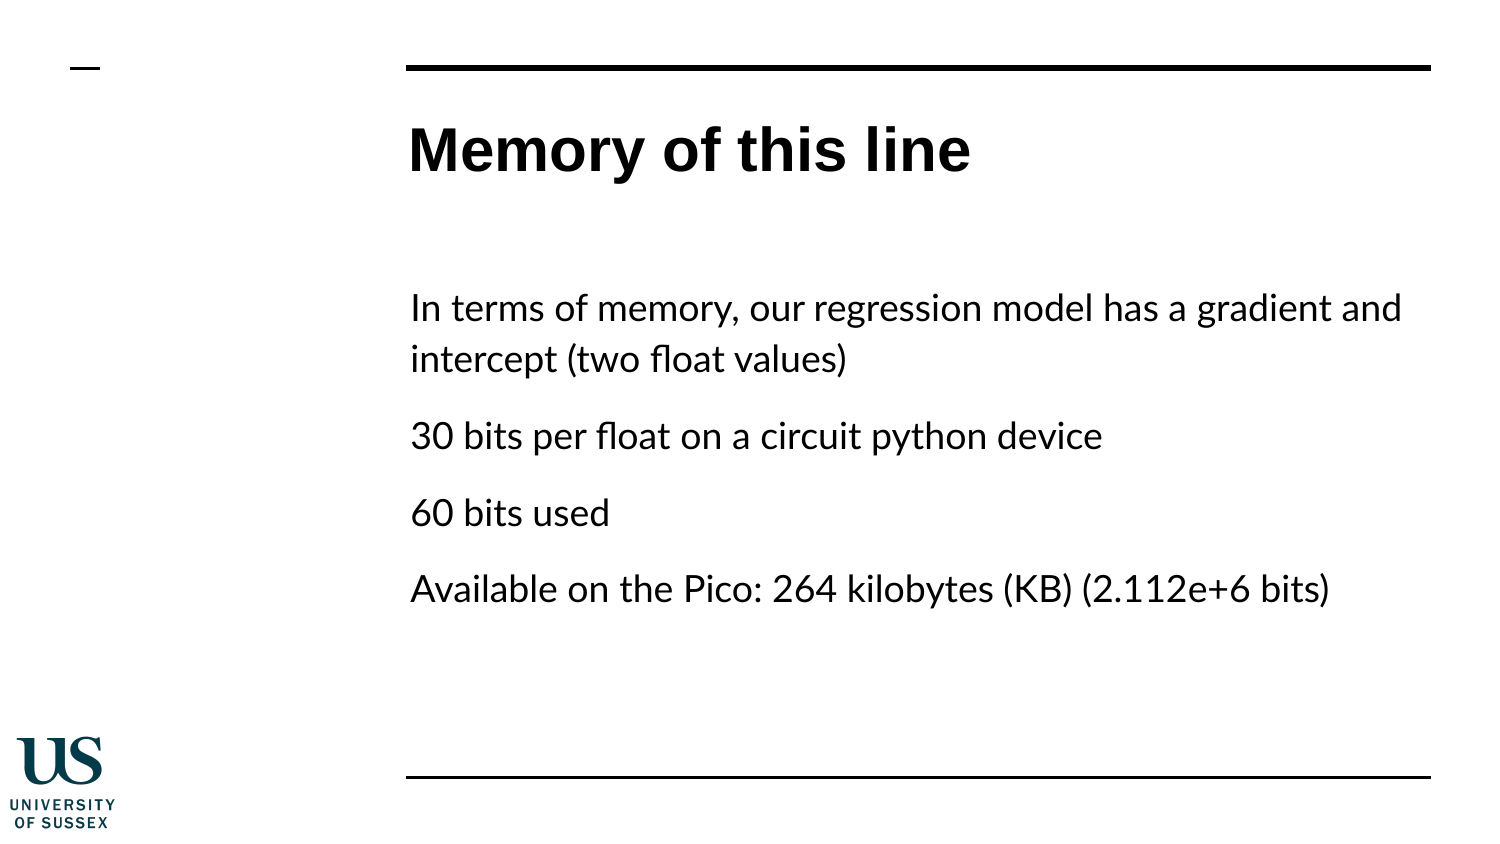

# Memory of this line
In terms of memory, our regression model has a gradient and intercept (two float values)
30 bits per float on a circuit python device
60 bits used
Available on the Pico: 264 kilobytes (KB) (2.112e+6 bits)